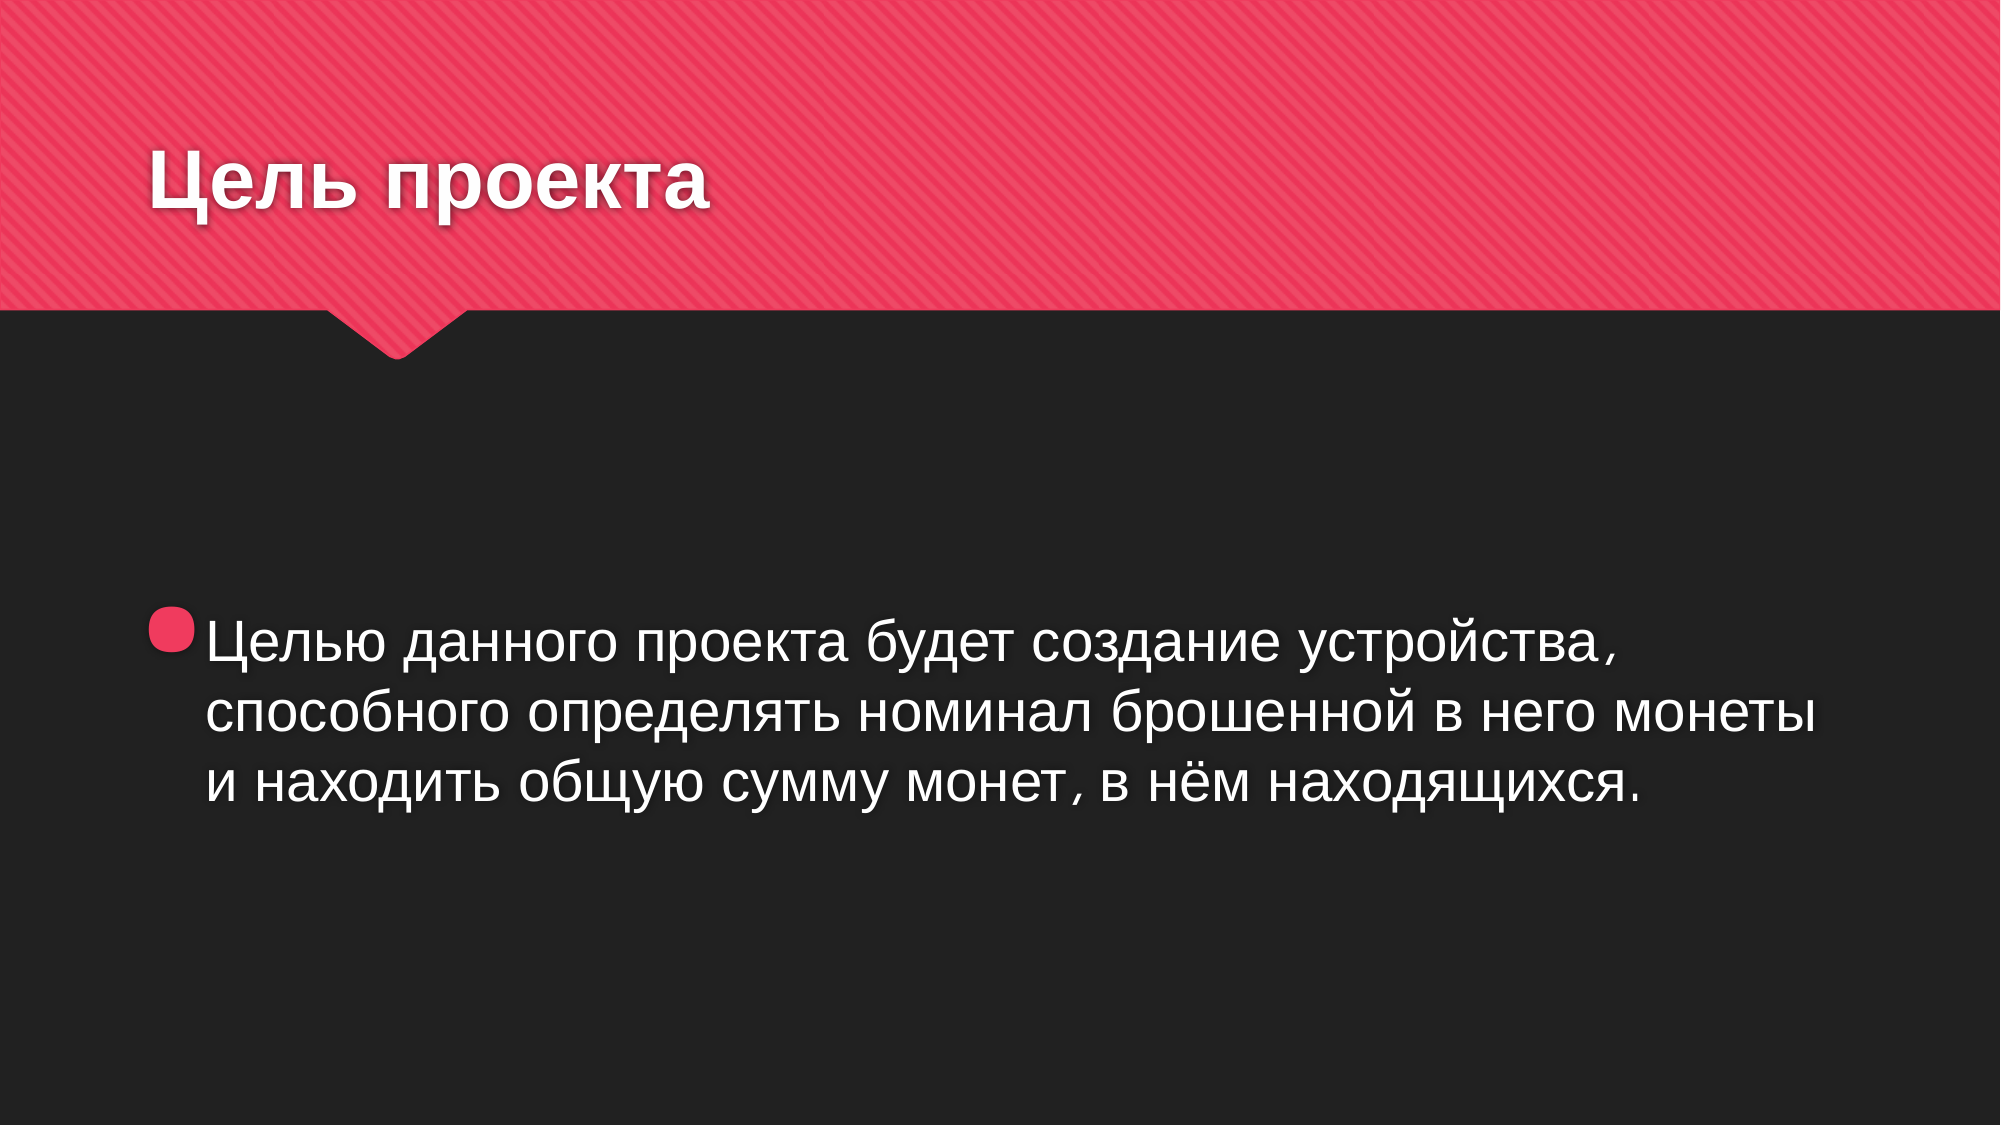

# Цель проекта
Целью данного проекта будет создание устройства, способного определять номинал брошенной в него монеты и находить общую сумму монет, в нём находящихся.